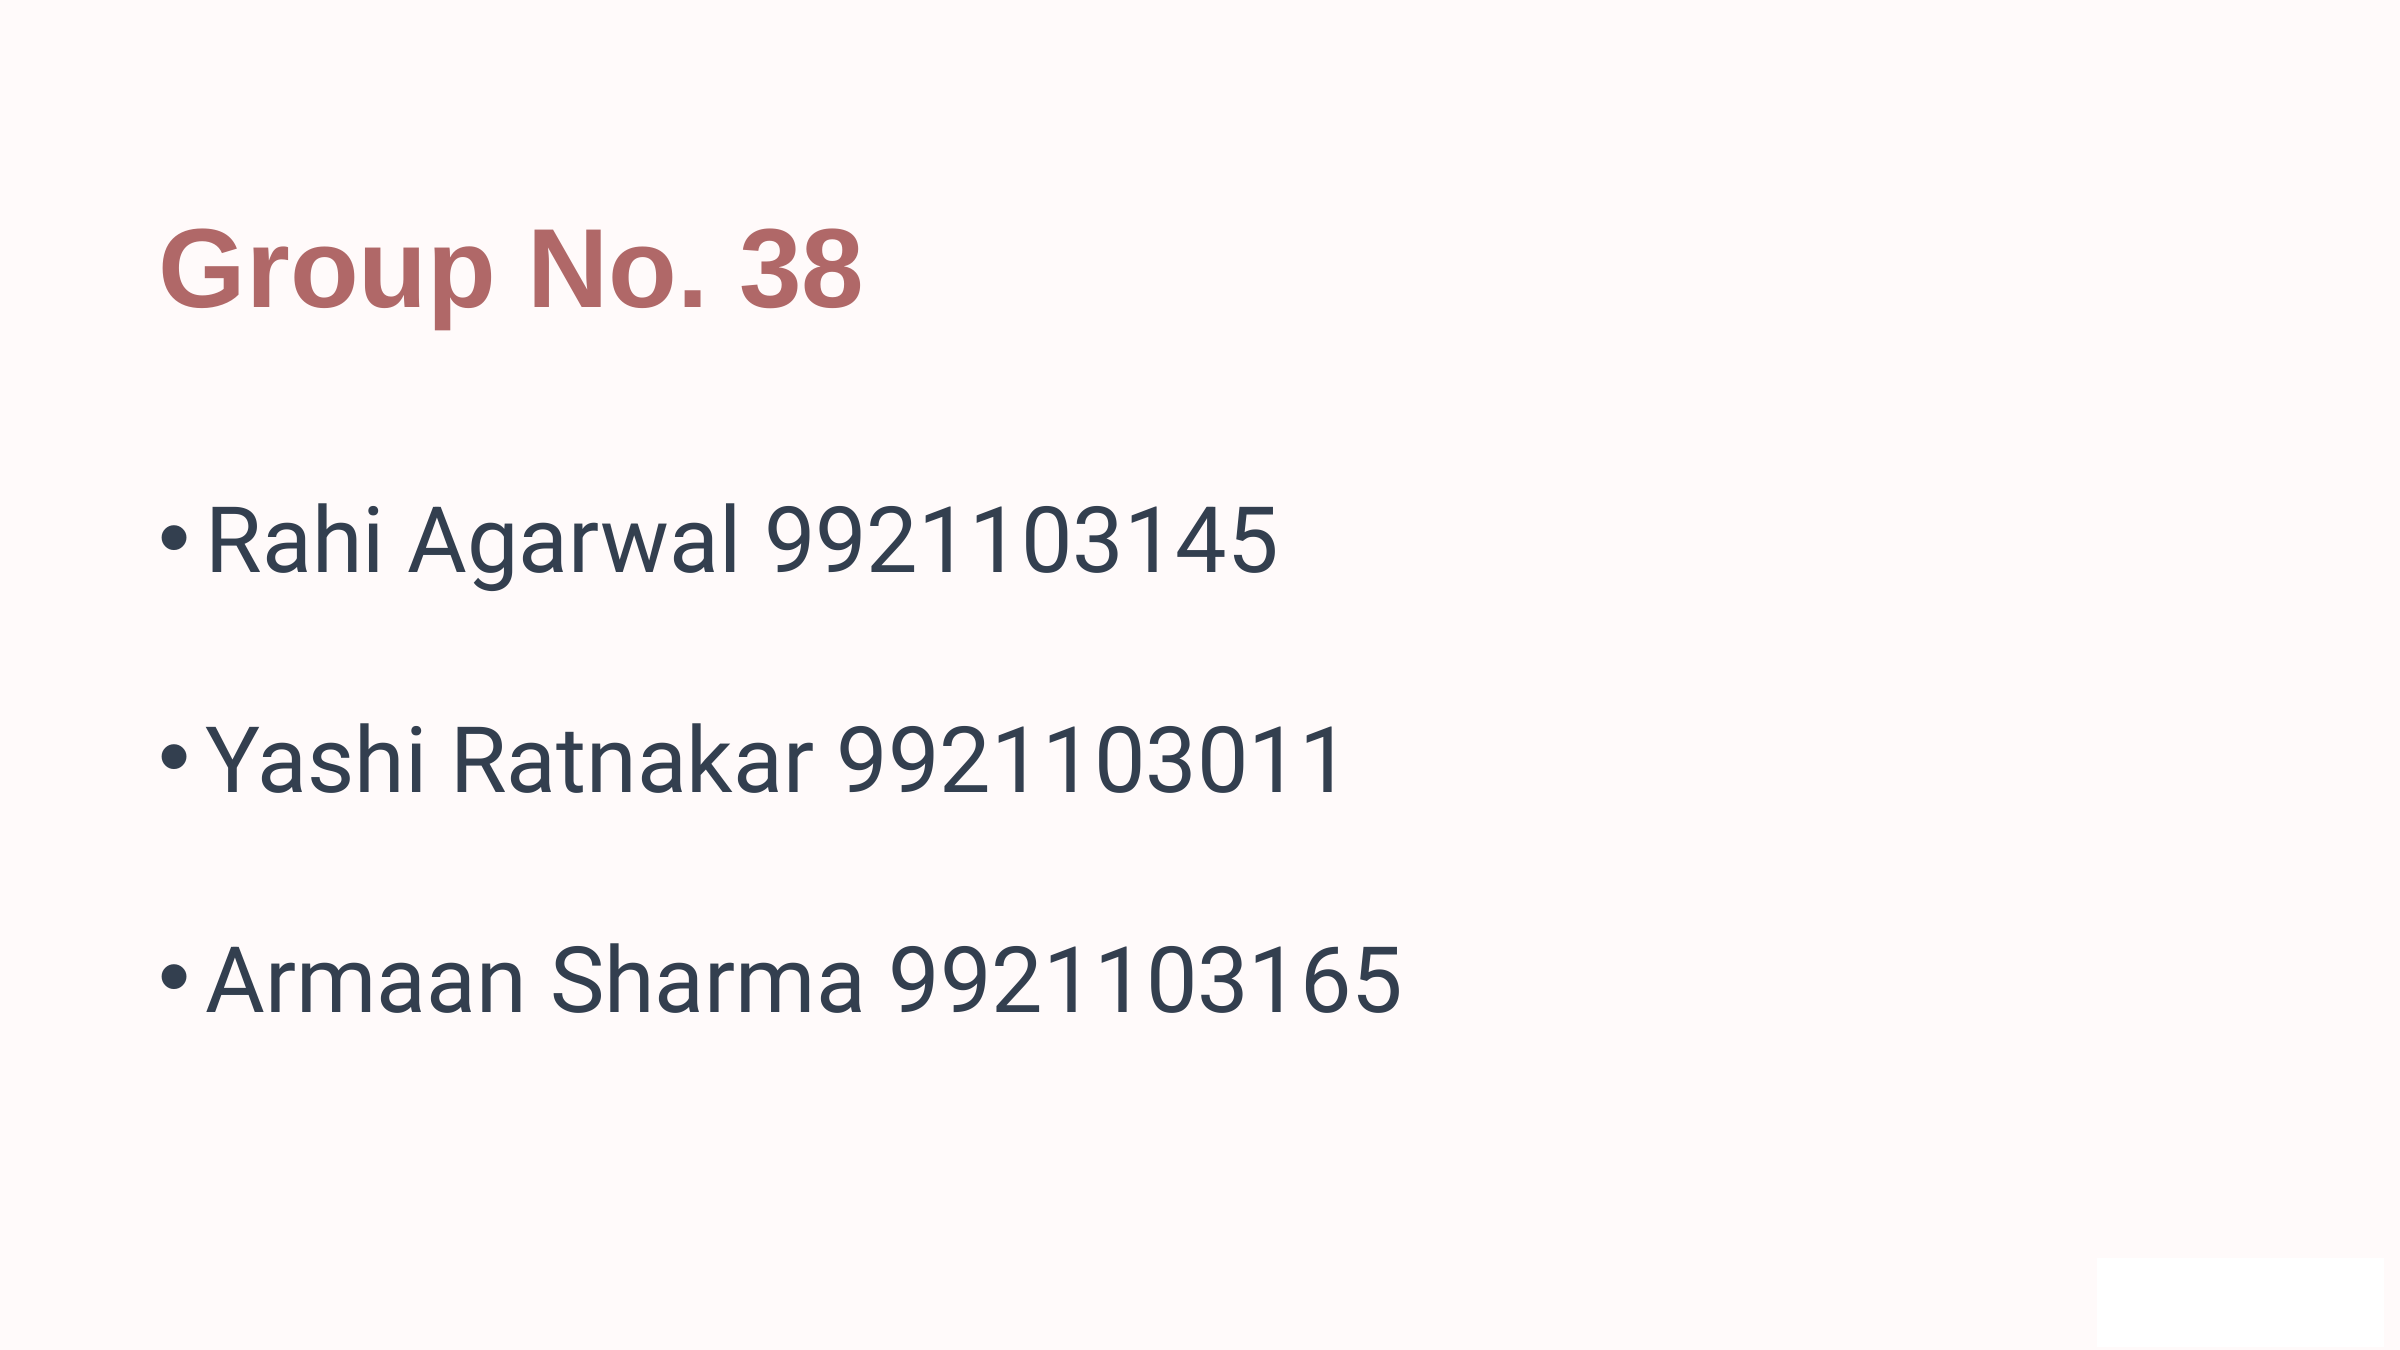

Group No. 38
Rahi Agarwal 9921103145

Yashi Ratnakar 9921103011

Armaan Sharma 9921103165